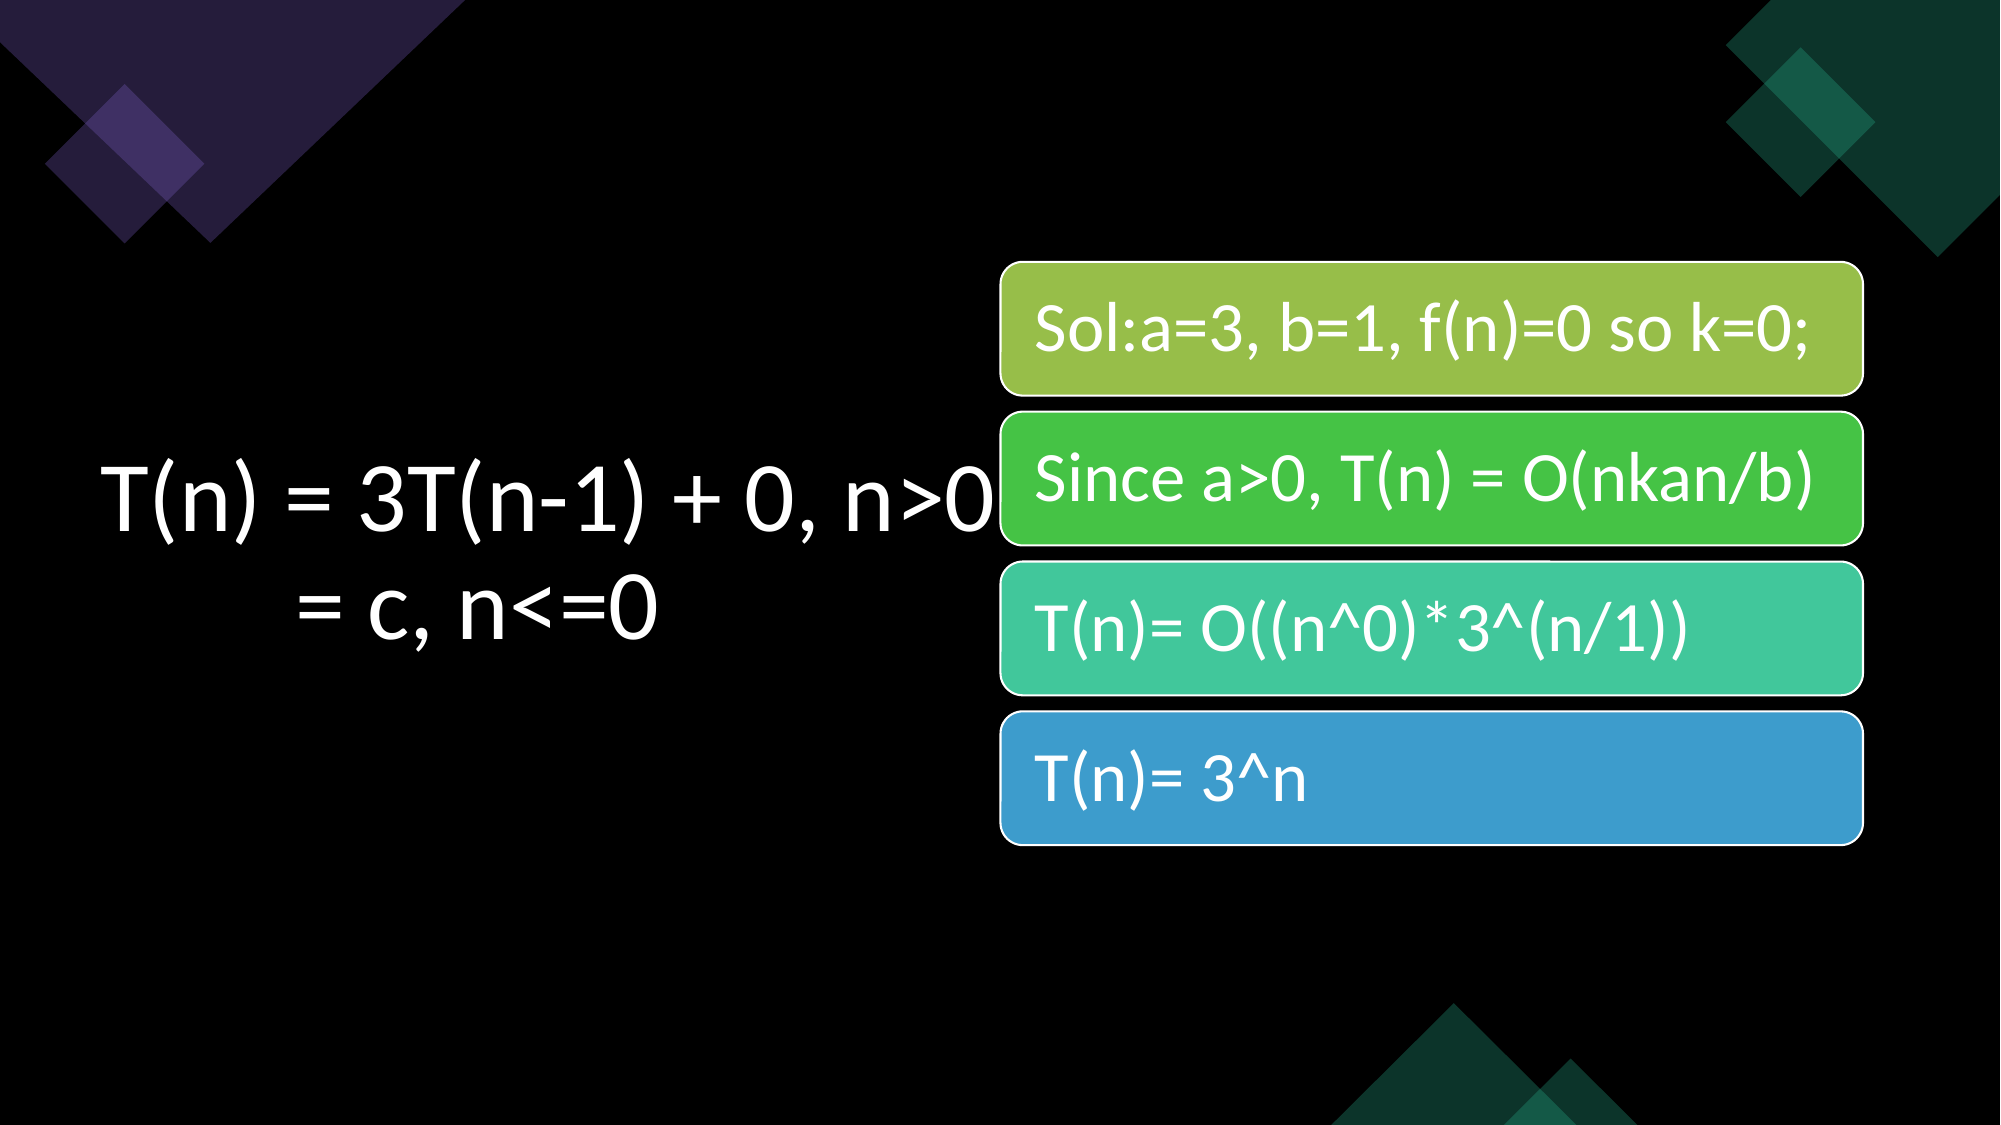

# T(n) = 3T(n-1) + 0, n>0 = c, n<=0
Sol:a=3, b=1, f(n)=0 so k=0;
Since a>0, T(n) = O(nkan/b)
T(n)= O((n^0)*3^(n/1))
T(n)= 3^n